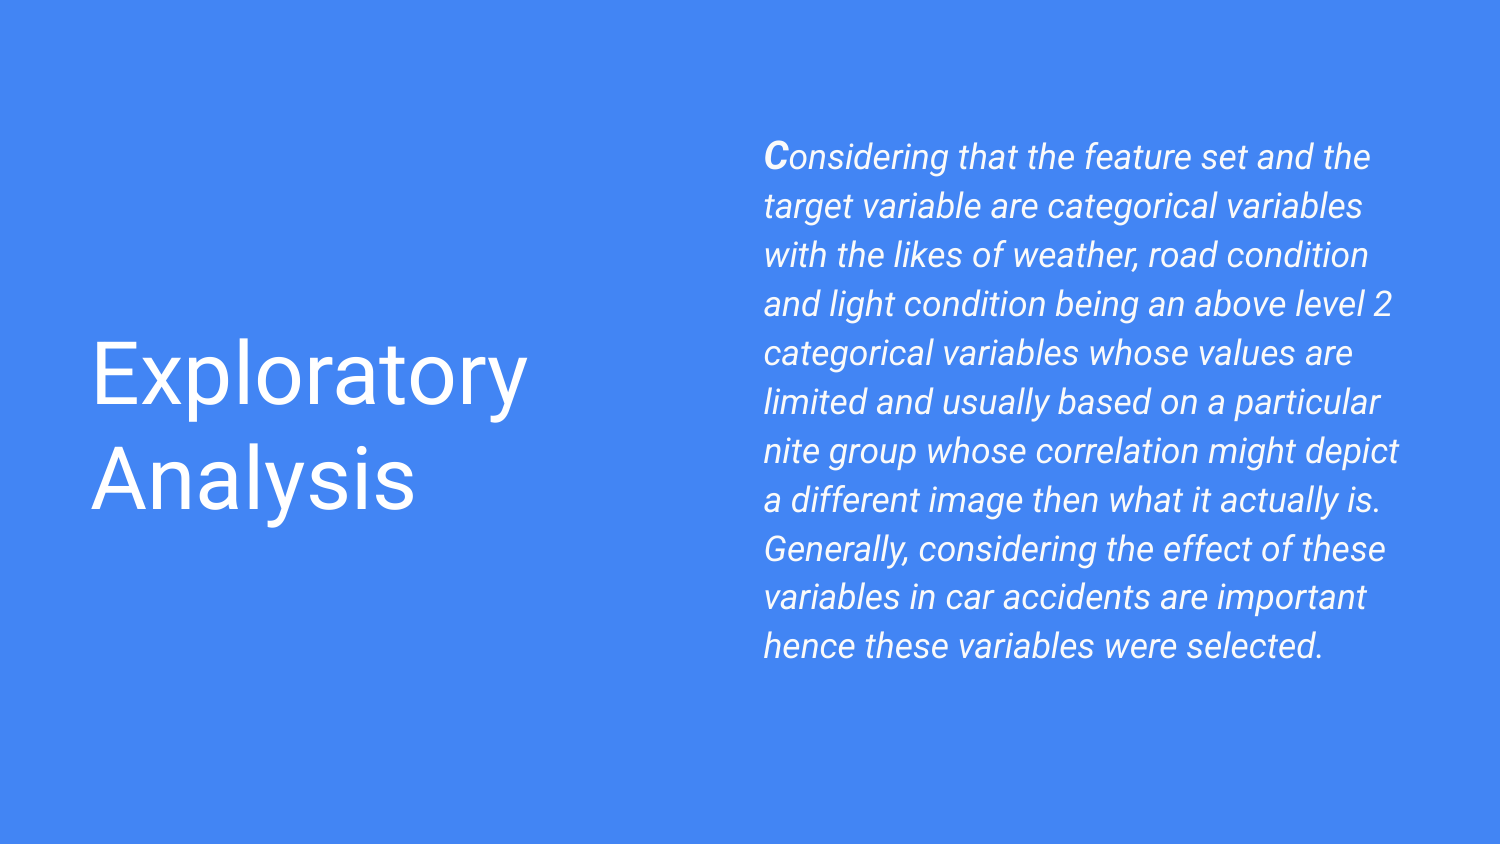

Considering that the feature set and the target variable are categorical variables with the likes of weather, road condition and light condition being an above level 2 categorical variables whose values are limited and usually based on a particular nite group whose correlation might depict a different image then what it actually is. Generally, considering the effect of these variables in car accidents are important hence these variables were selected.

# Exploratory Analysis